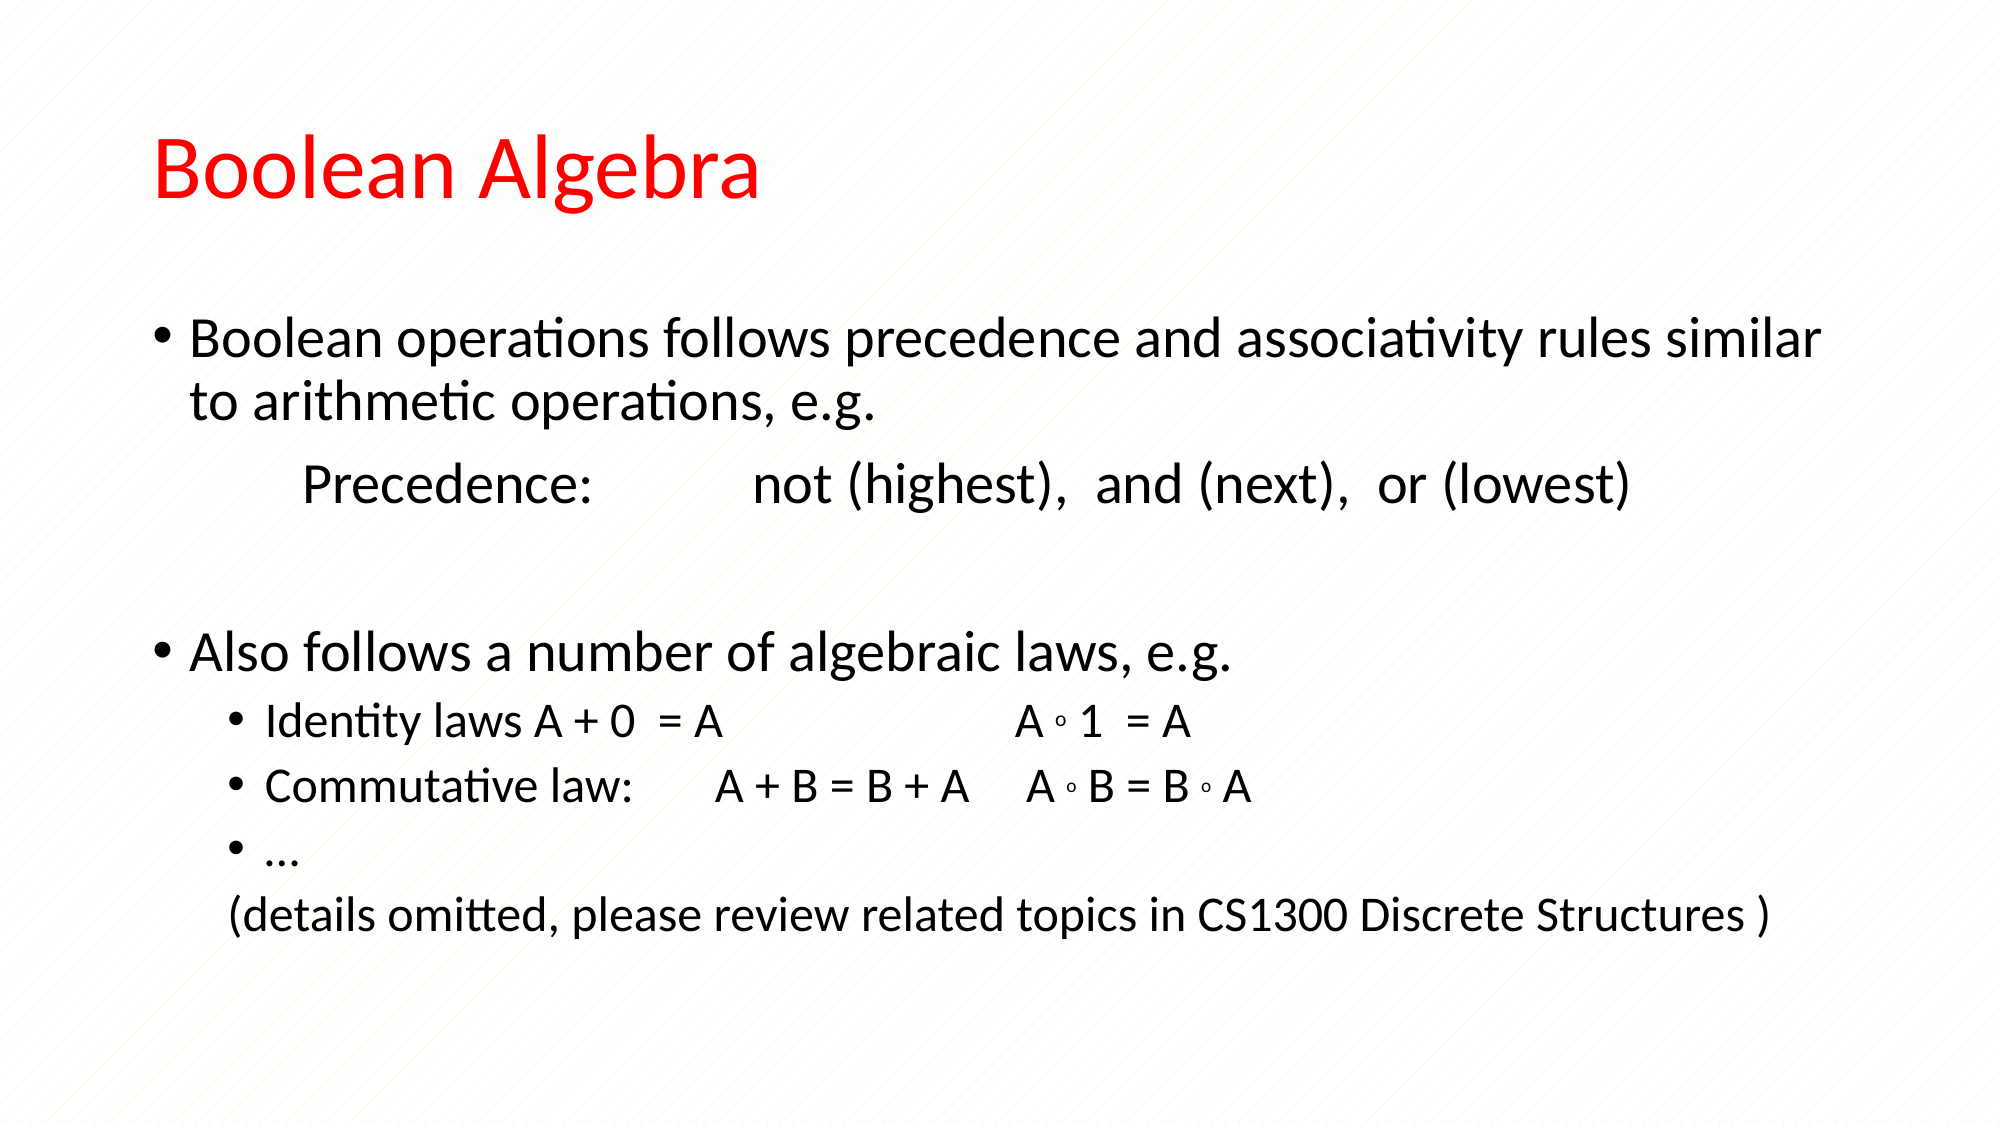

# Boolean Algebra
Boolean operations follows precedence and associativity rules similar to arithmetic operations, e.g.
	Precedence: 	not (highest),  and (next),  or (lowest)

Also follows a number of algebraic laws, e.g.
Identity laws A + 0  = A		A o 1  = A
Commutative law:	A + B = B + A	 A o B = B o A
…
(details omitted, please review related topics in CS1300 Discrete Structures )